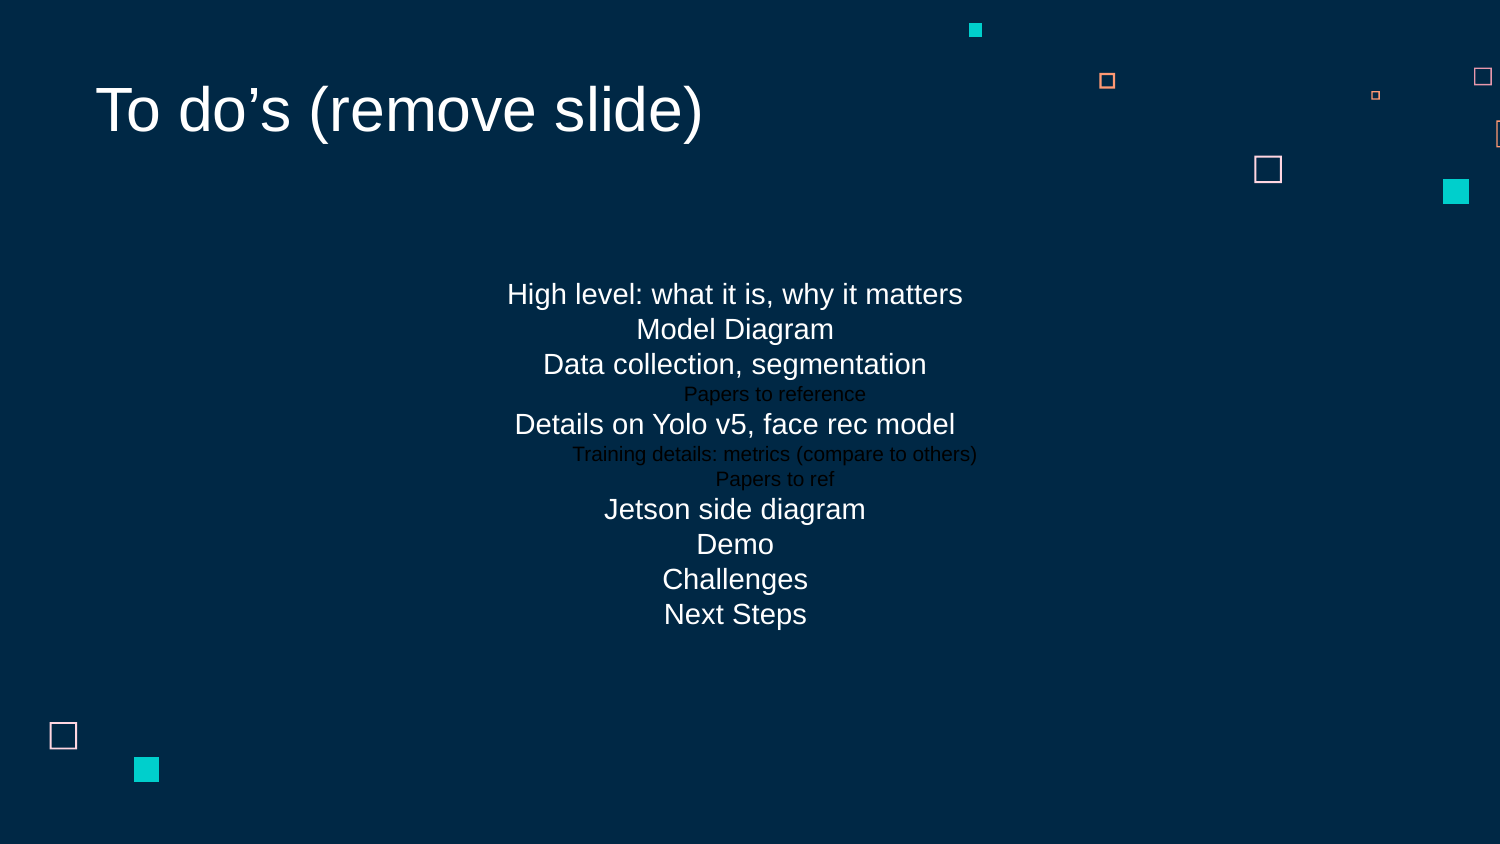

To do’s (remove slide)
High level: what it is, why it matters
Model Diagram
Data collection, segmentation
Papers to reference
Details on Yolo v5, face rec model
Training details: metrics (compare to others)
Papers to ref
Jetson side diagram
Demo
Challenges
Next Steps